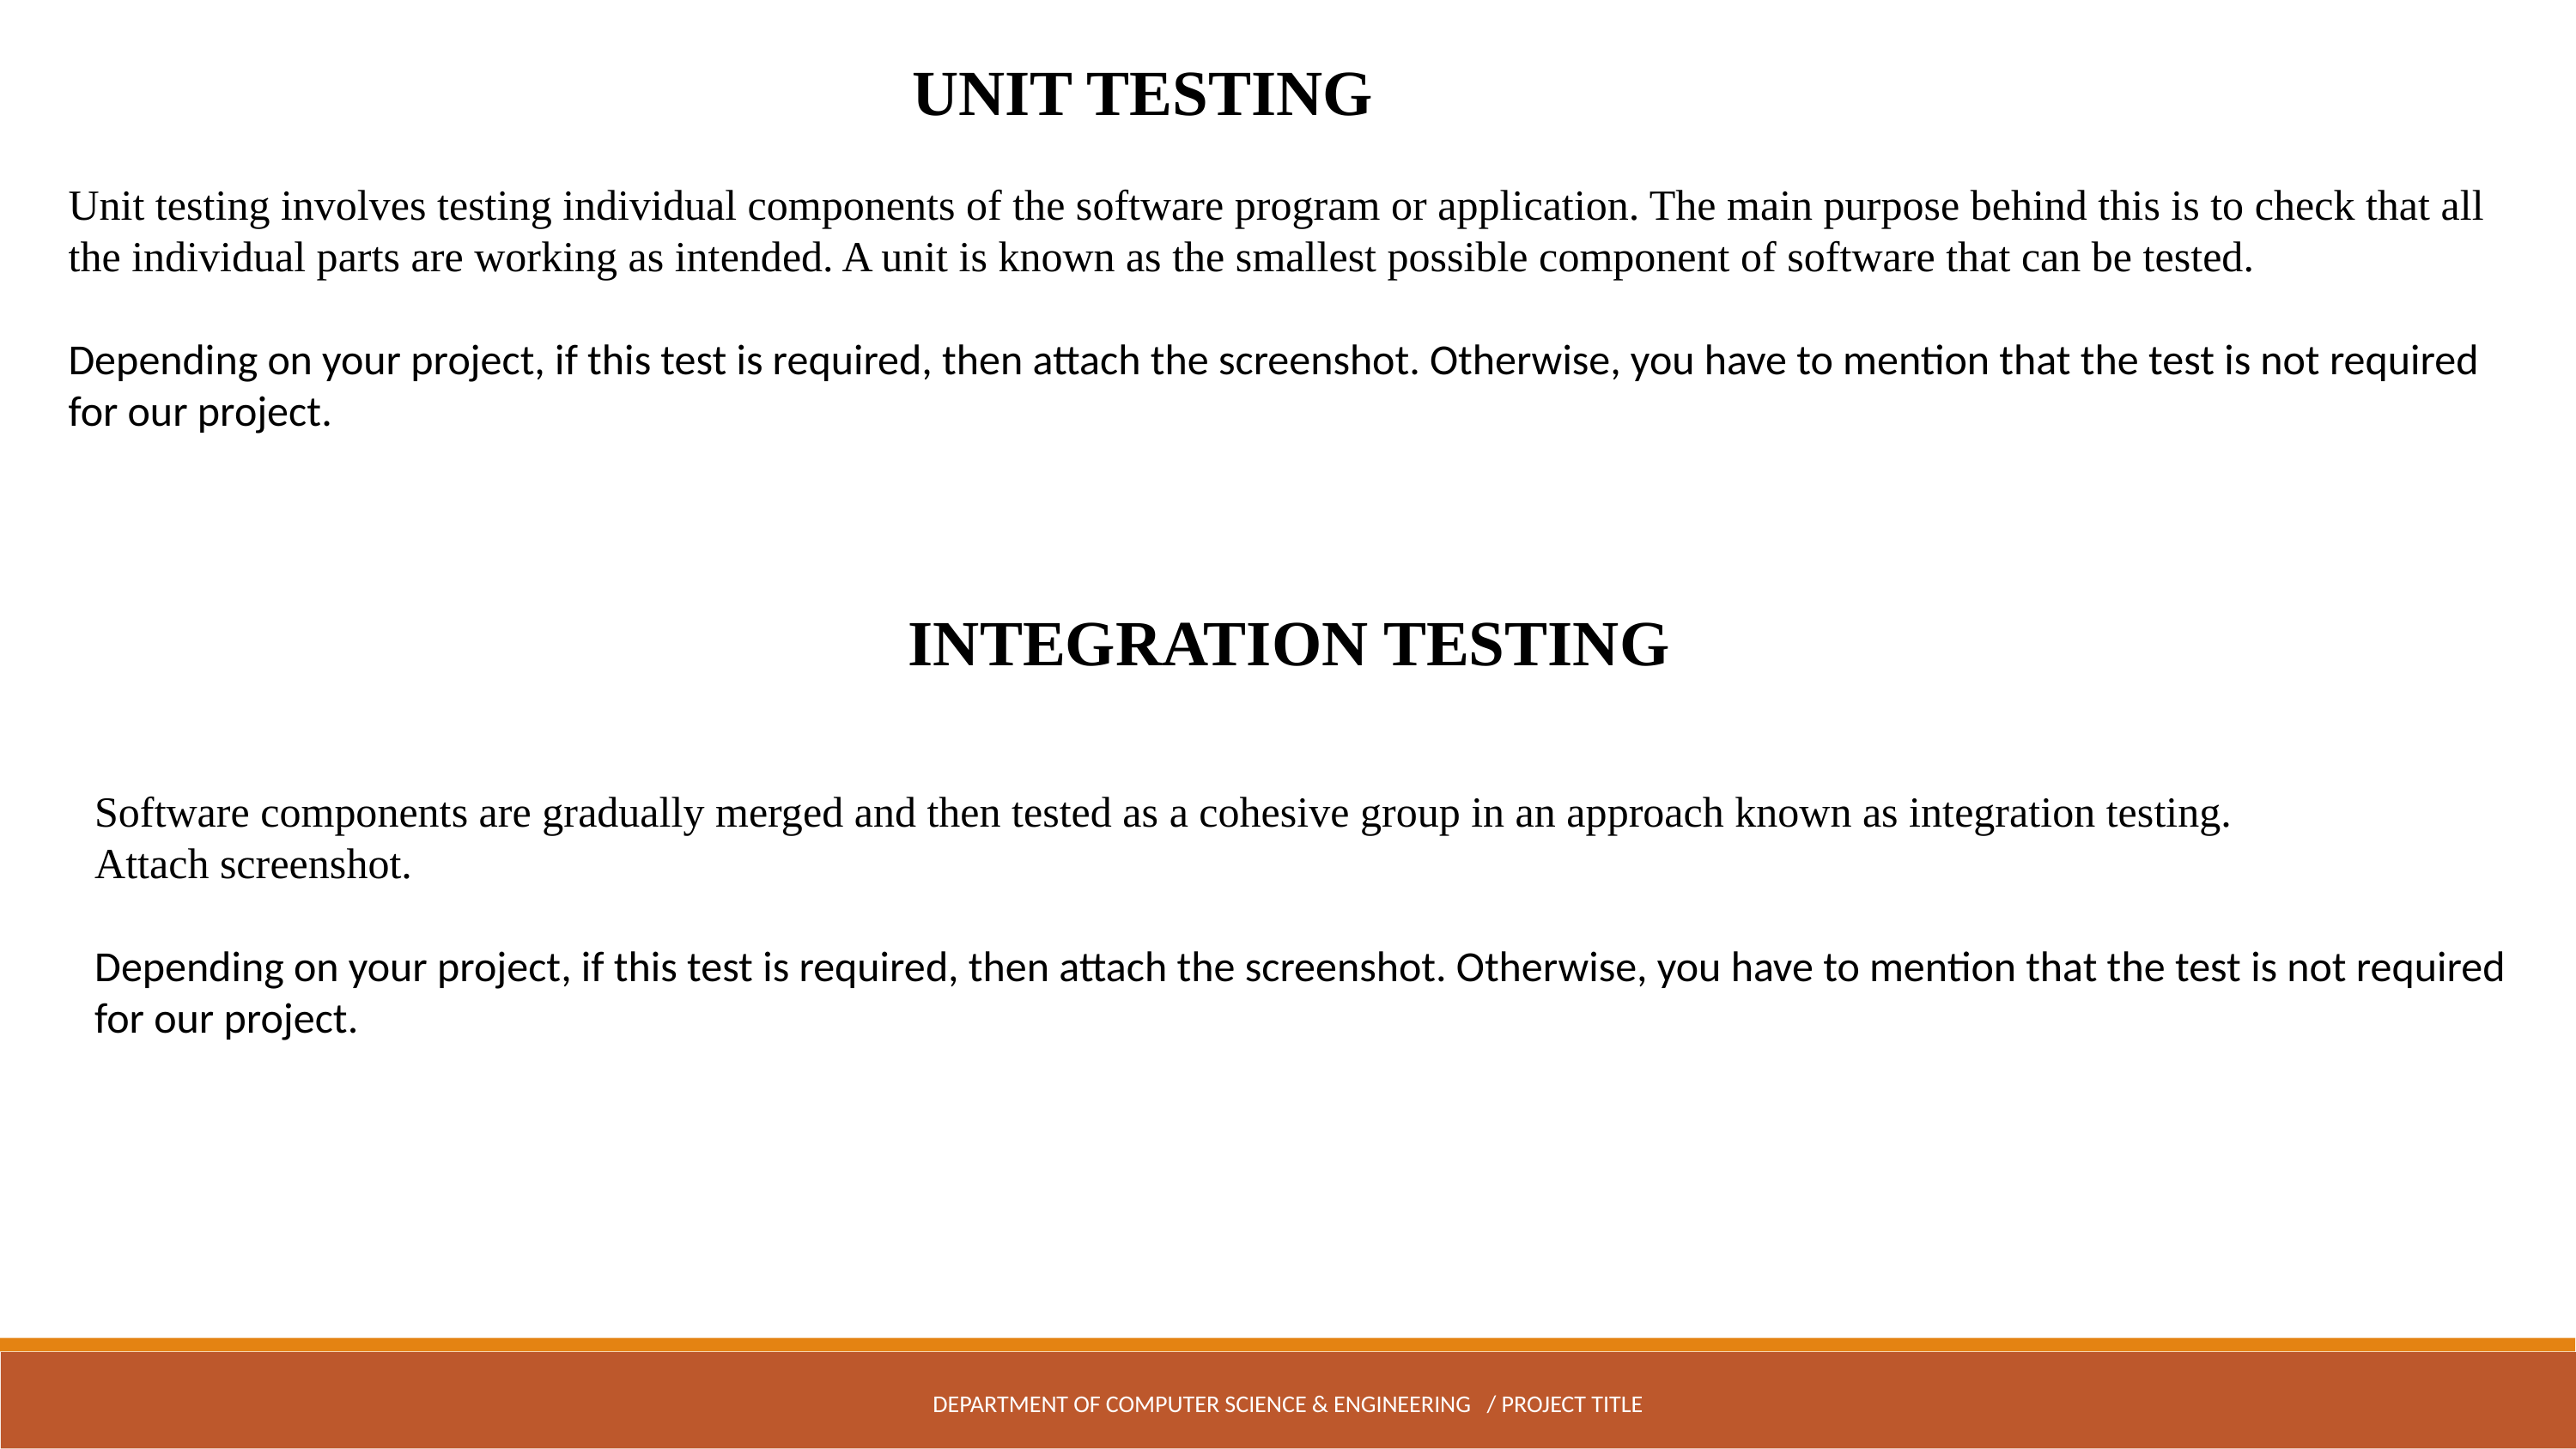

UNIT TESTING
Unit testing involves testing individual components of the software program or application. The main purpose behind this is to check that all the individual parts are working as intended. A unit is known as the smallest possible component of software that can be tested.

Depending on your project, if this test is required, then attach the screenshot. Otherwise, you have to mention that the test is not required for our project.
INTEGRATION TESTING
Software components are gradually merged and then tested as a cohesive group in an approach known as integration testing.
Attach screenshot.

Depending on your project, if this test is required, then attach the screenshot. Otherwise, you have to mention that the test is not required for our project.

DEPARTMENT OF COMPUTER SCIENCE & ENGINEERING   / PROJECT TITLE
25